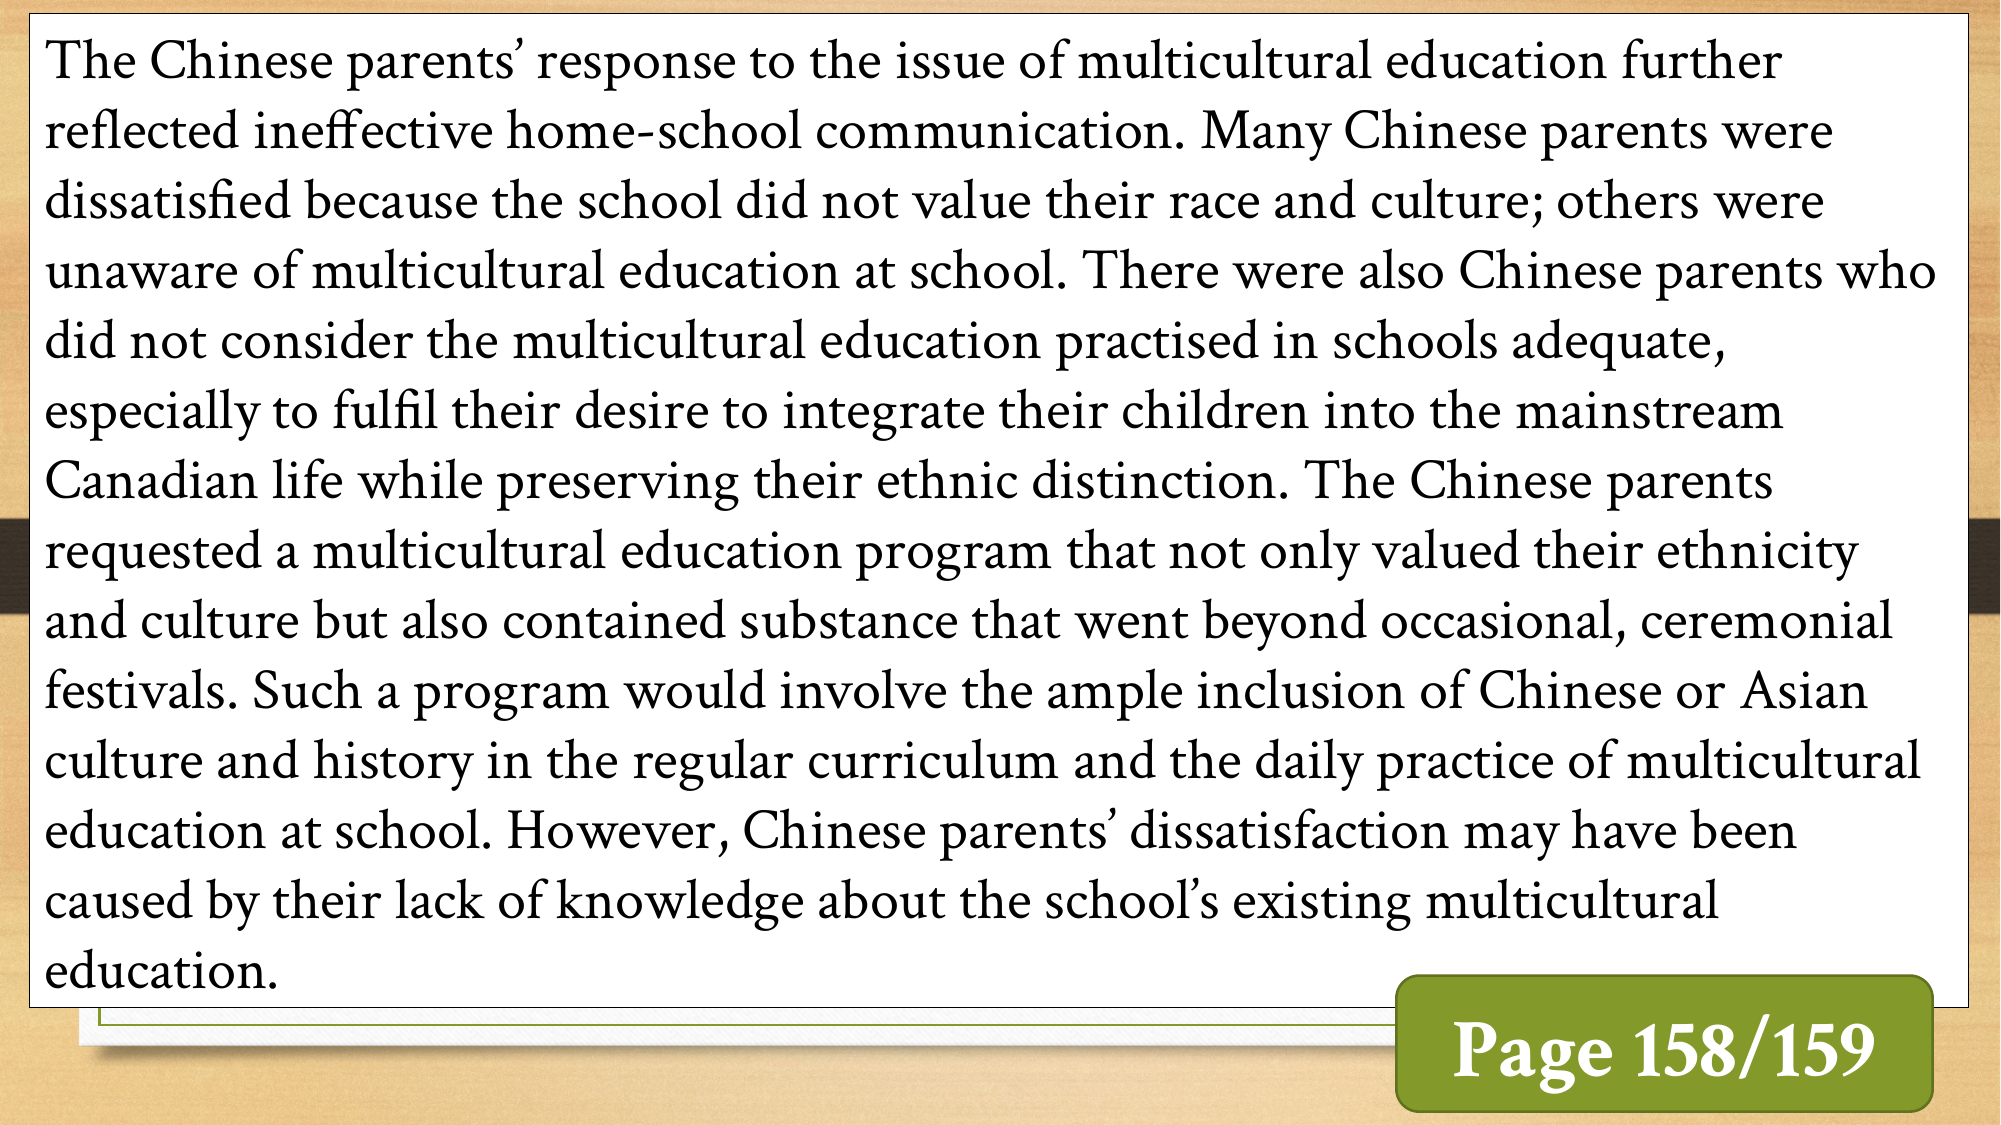

The Chinese parents’ response to the issue of multicultural education further reflected ineffective home-school communication. Many Chinese parents were dissatisfied because the school did not value their race and culture; others were unaware of multicultural education at school. There were also Chinese parents who did not consider the multicultural education practised in schools adequate, especially to fulfil their desire to integrate their children into the mainstream Canadian life while preserving their ethnic distinction. The Chinese parents requested a multicultural education program that not only valued their ethnicity and culture but also contained substance that went beyond occasional, ceremonial festivals. Such a program would involve the ample inclusion of Chinese or Asian culture and history in the regular curriculum and the daily practice of multicultural education at school. However, Chinese parents’ dissatisfaction may have been caused by their lack of knowledge about the school’s existing multicultural education.
Page 158/159